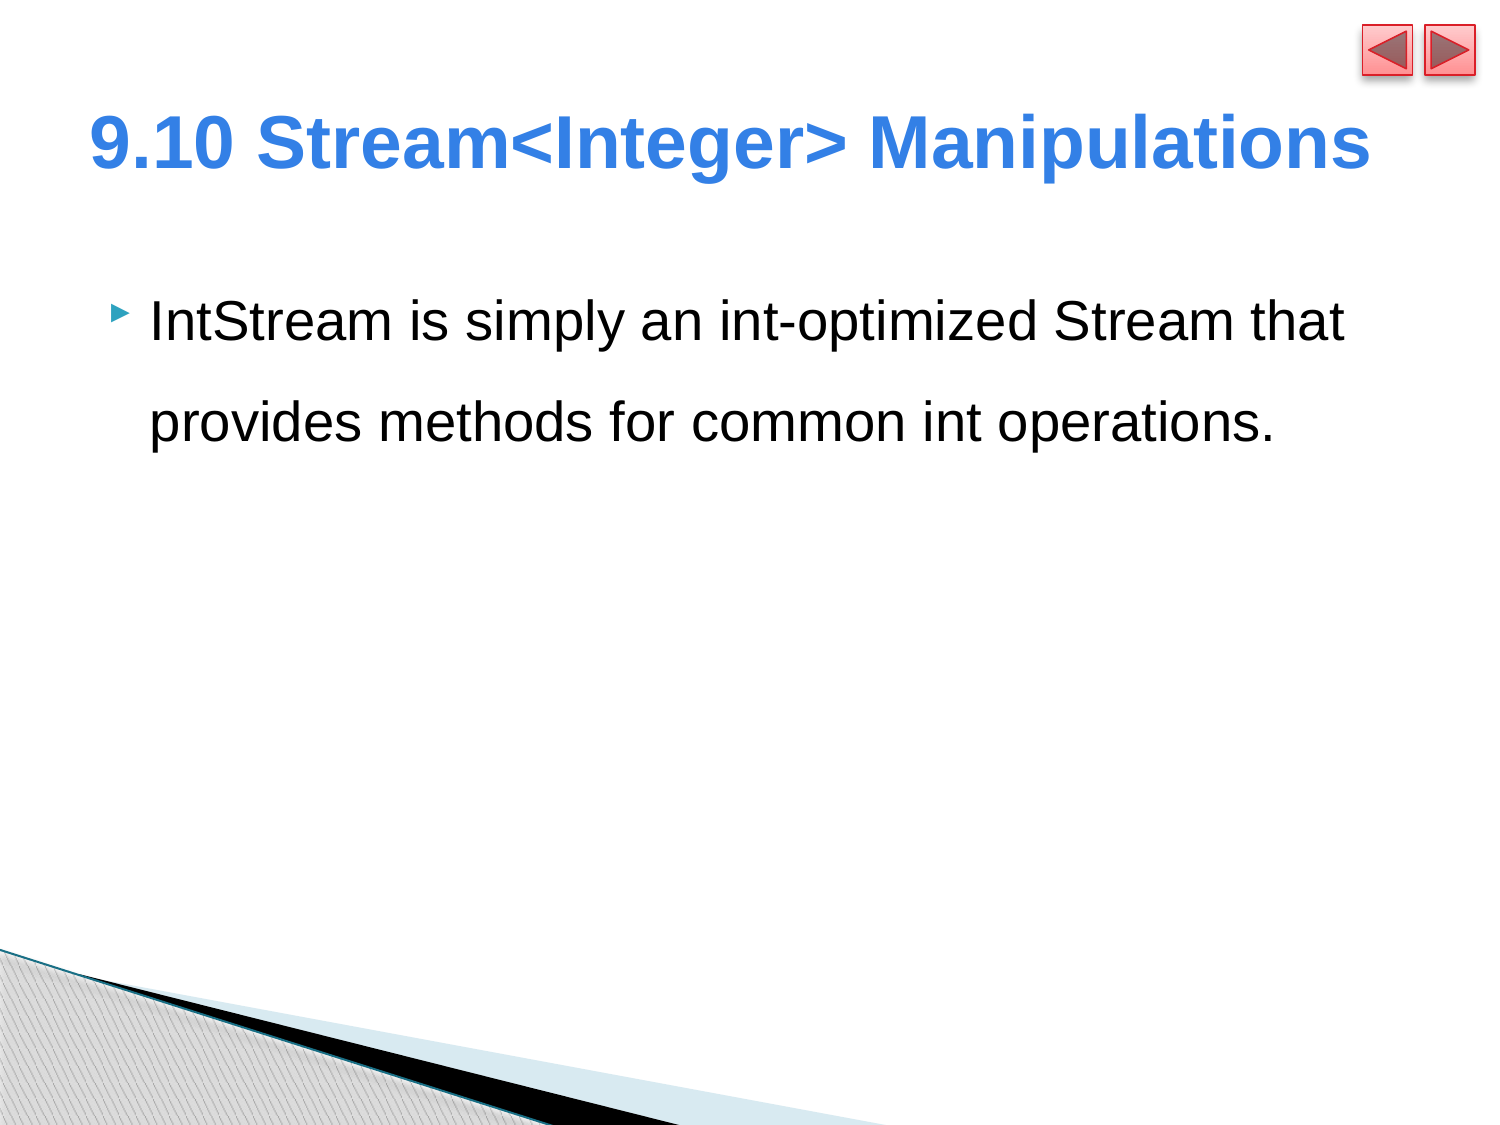

# 9.10 Stream<Integer> Manipulations
IntStream is simply an int-optimized Stream that provides methods for common int operations.